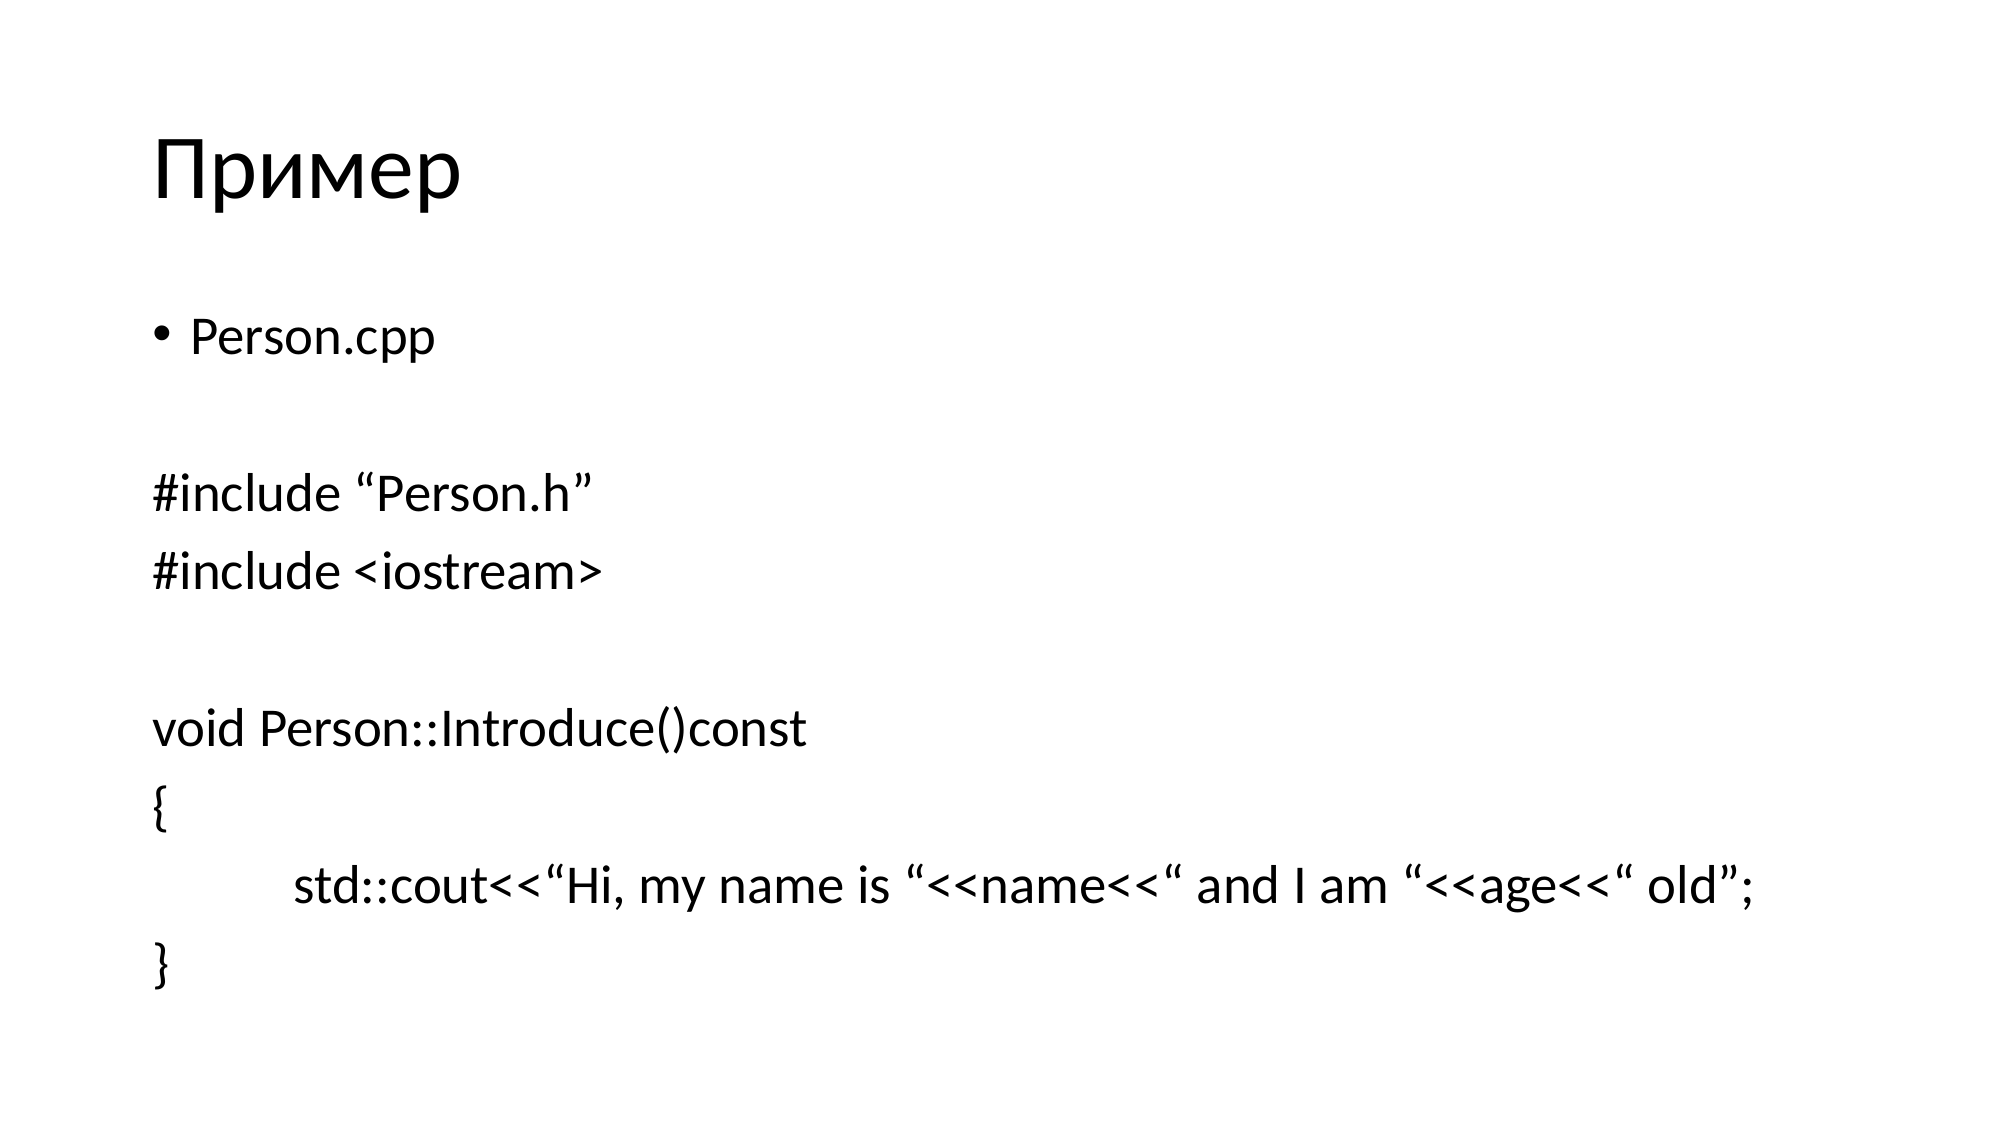

# Пример
Person.cpp

#include “Person.h”
#include <iostream>

void Person::Introduce()const
{
	std::cout<<“Hi, my name is “<<name<<“ and I am “<<age<<“ old”;
}